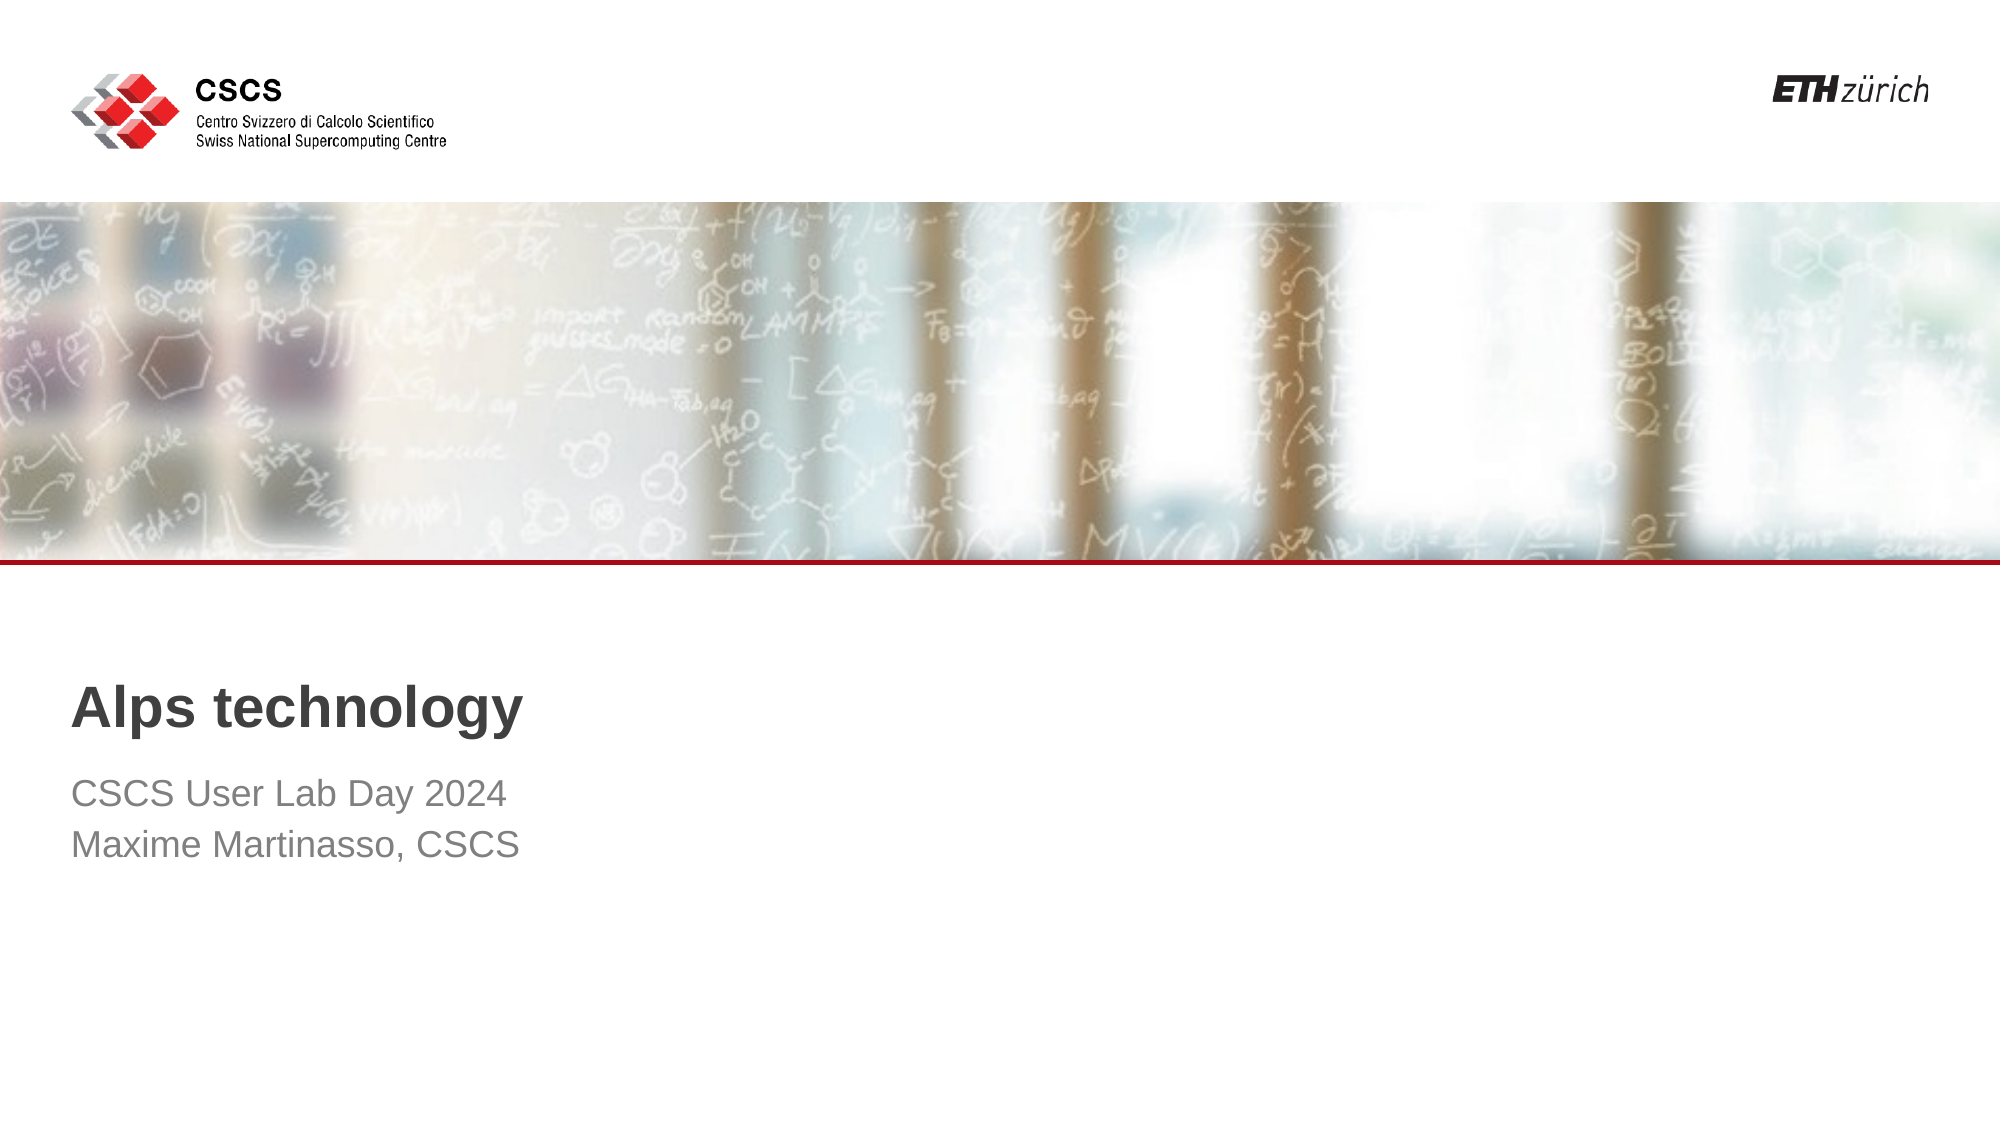

# Alps technology
CSCS User Lab Day 2024
Maxime Martinasso, CSCS